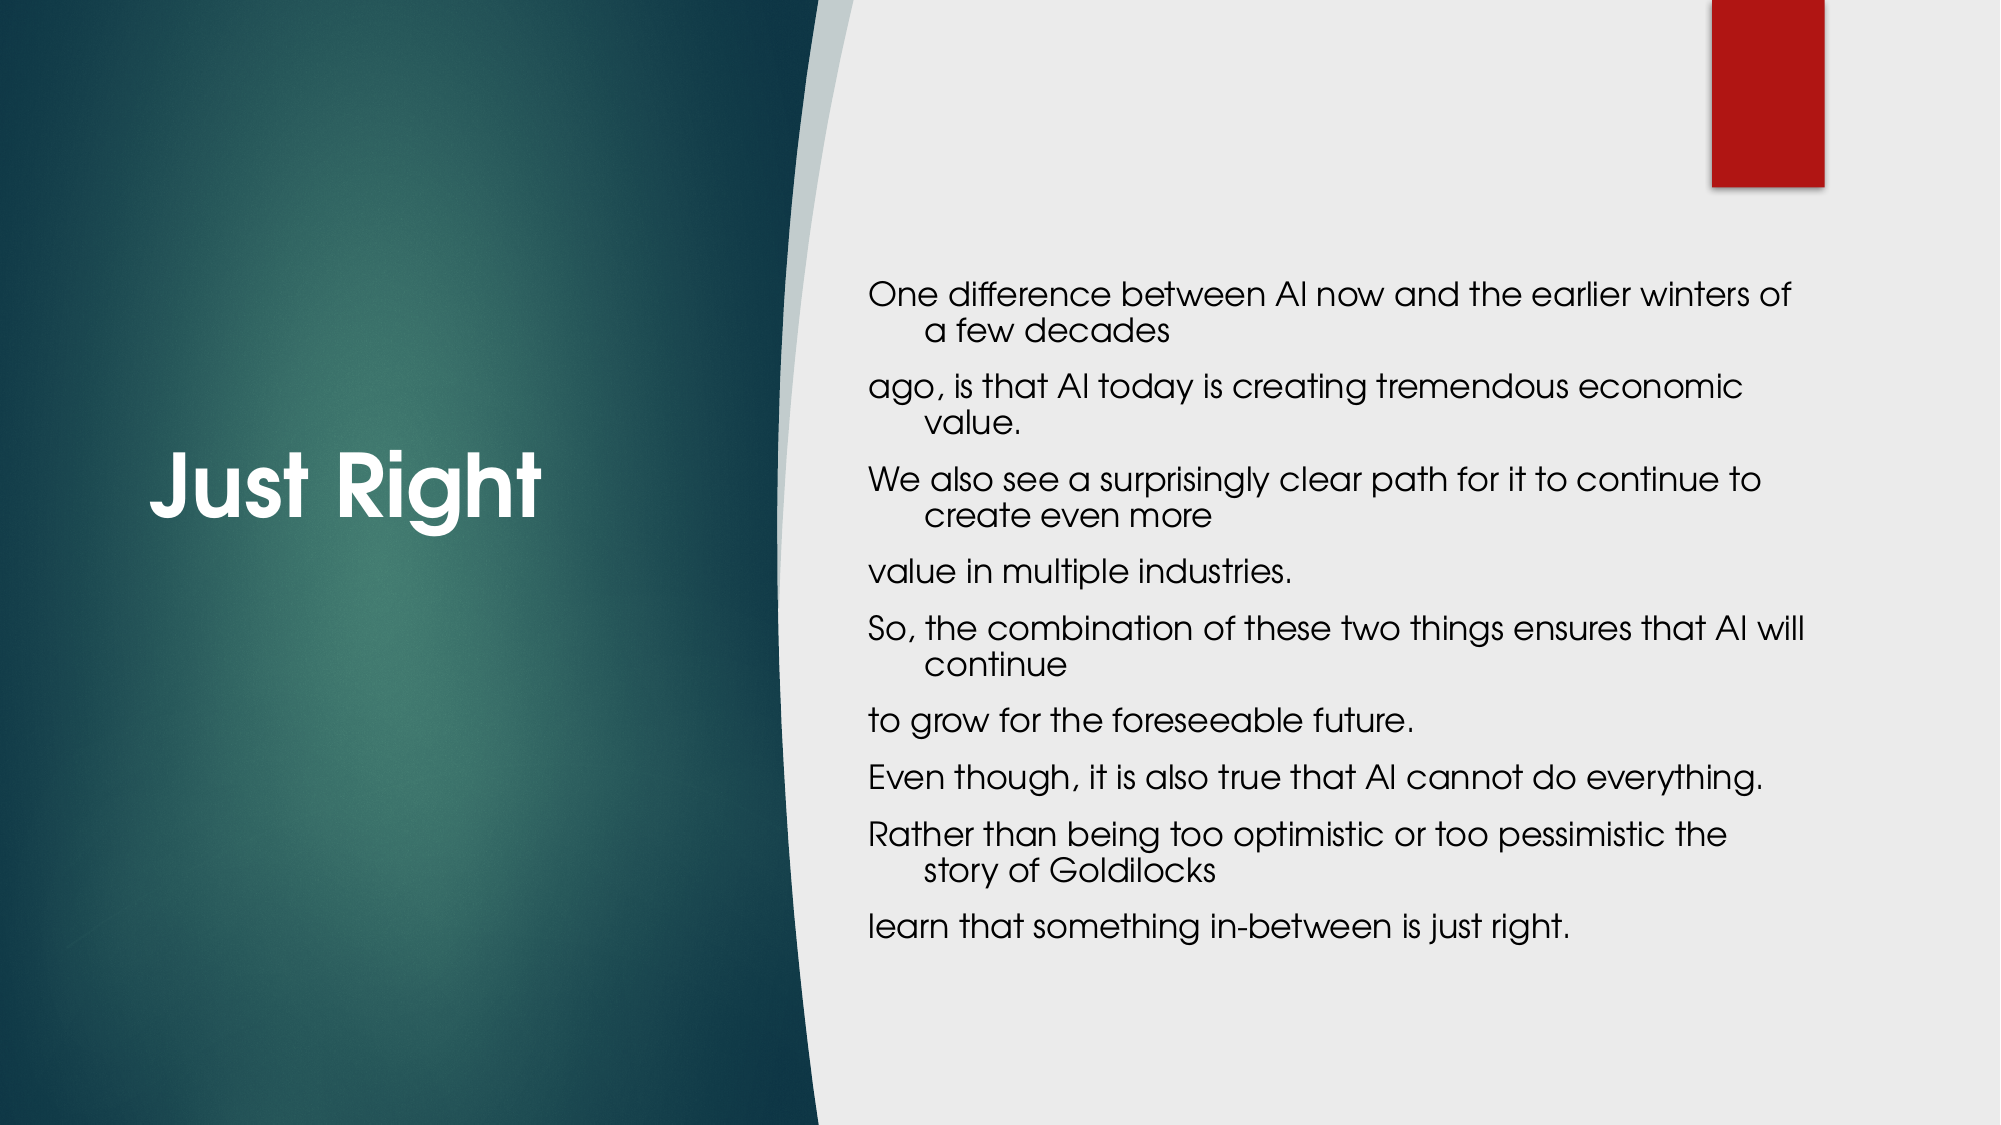

One difference between AI now and the earlier winters of a few decades
ago, is that AI today is creating tremendous economic value.
We also see a surprisingly clear path for it to continue to create even more
value in multiple industries.
So, the combination of these two things ensures that AI will continue
to grow for the foreseeable future.
Even though, it is also true that AI cannot do everything.
Rather than being too optimistic or too pessimistic the story of Goldilocks
learn that something in-between is just right.

# Just Right